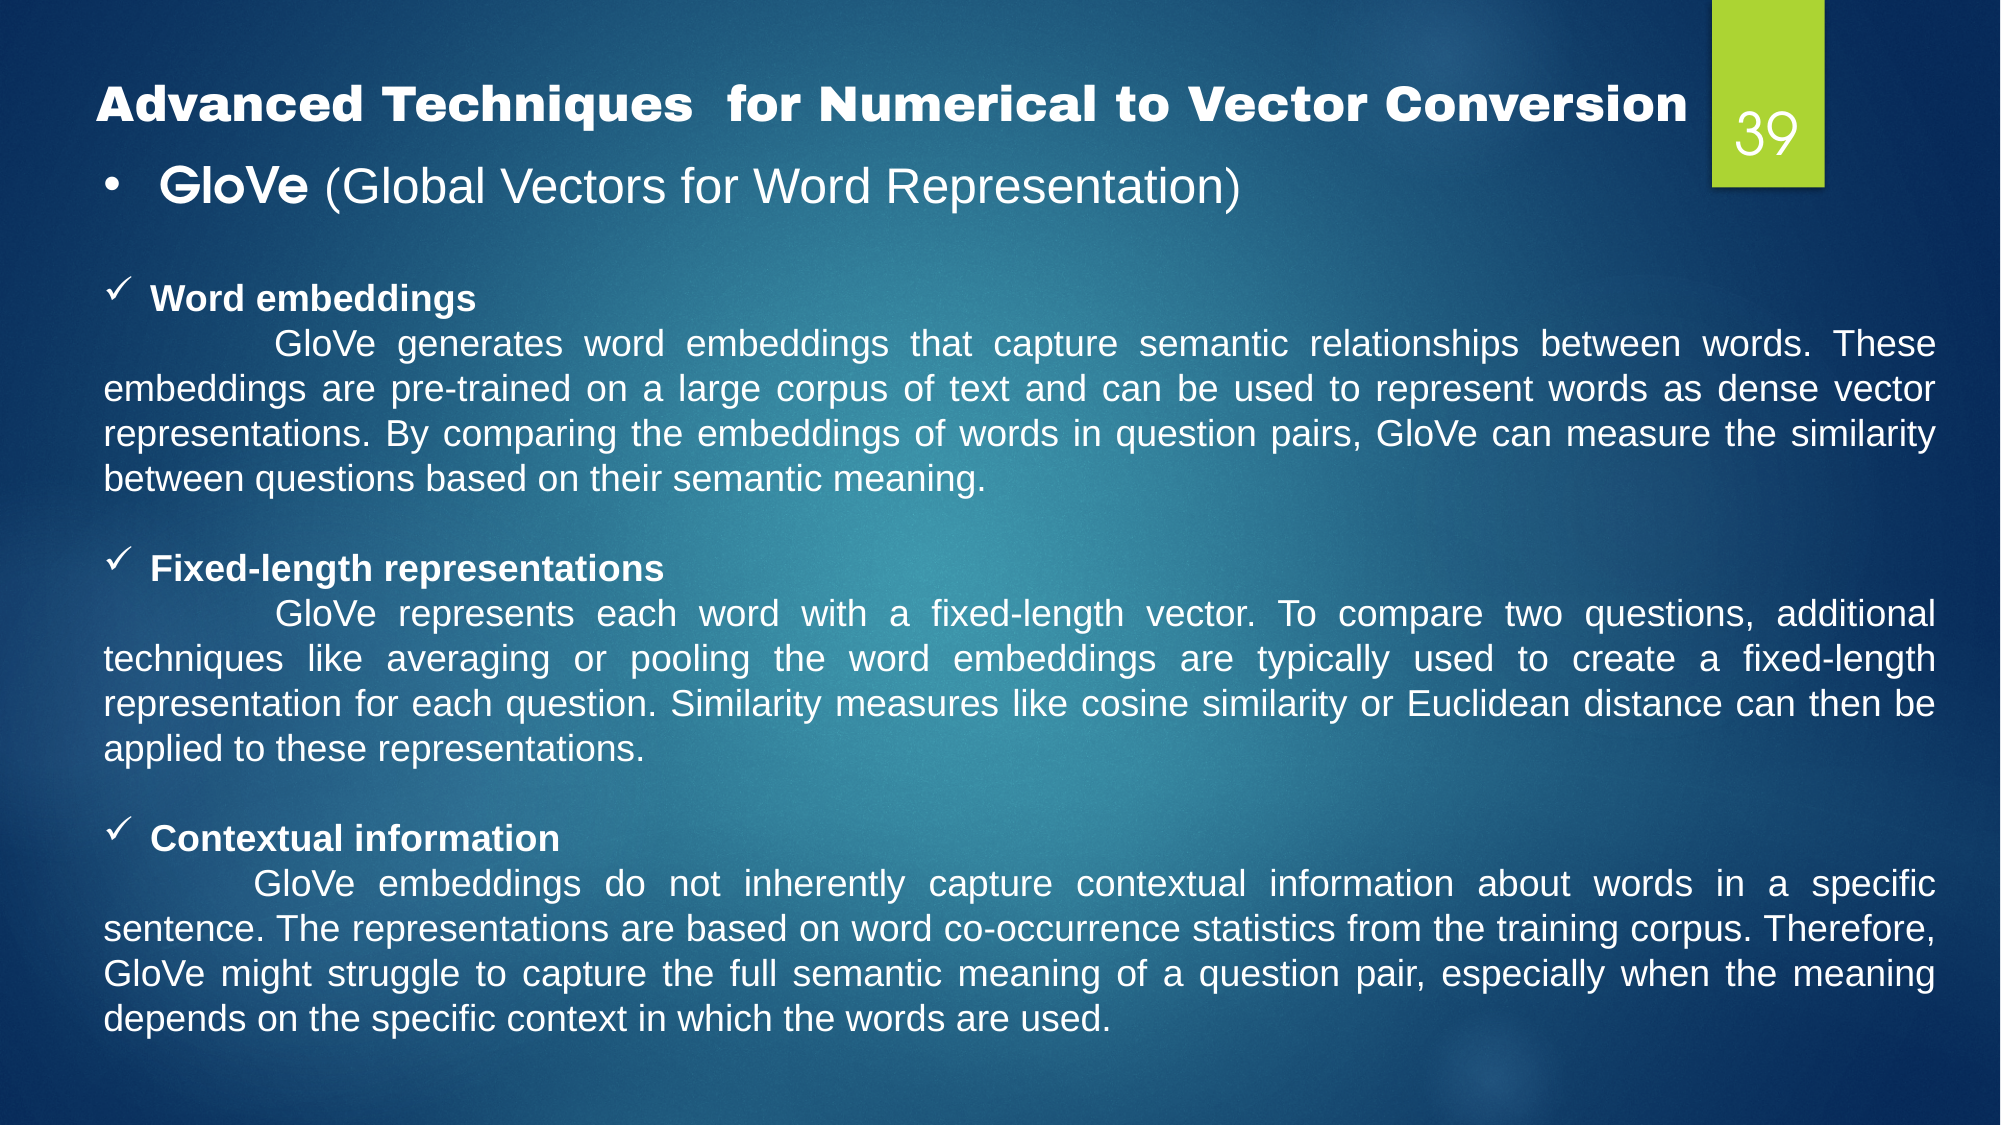

Advanced Techniques  for Numerical to Vector Conversion
39
GloVe (Global Vectors for Word Representation)

Word embeddings
	 GloVe generates word embeddings that capture semantic relationships between words. These embeddings are pre-trained on a large corpus of text and can be used to represent words as dense vector representations. By comparing the embeddings of words in question pairs, GloVe can measure the similarity between questions based on their semantic meaning.

Fixed-length representations
	 GloVe represents each word with a fixed-length vector. To compare two questions, additional techniques like averaging or pooling the word embeddings are typically used to create a fixed-length representation for each question. Similarity measures like cosine similarity or Euclidean distance can then be applied to these representations.

Contextual information
	GloVe embeddings do not inherently capture contextual information about words in a specific sentence. The representations are based on word co-occurrence statistics from the training corpus. Therefore, GloVe might struggle to capture the full semantic meaning of a question pair, especially when the meaning depends on the specific context in which the words are used.